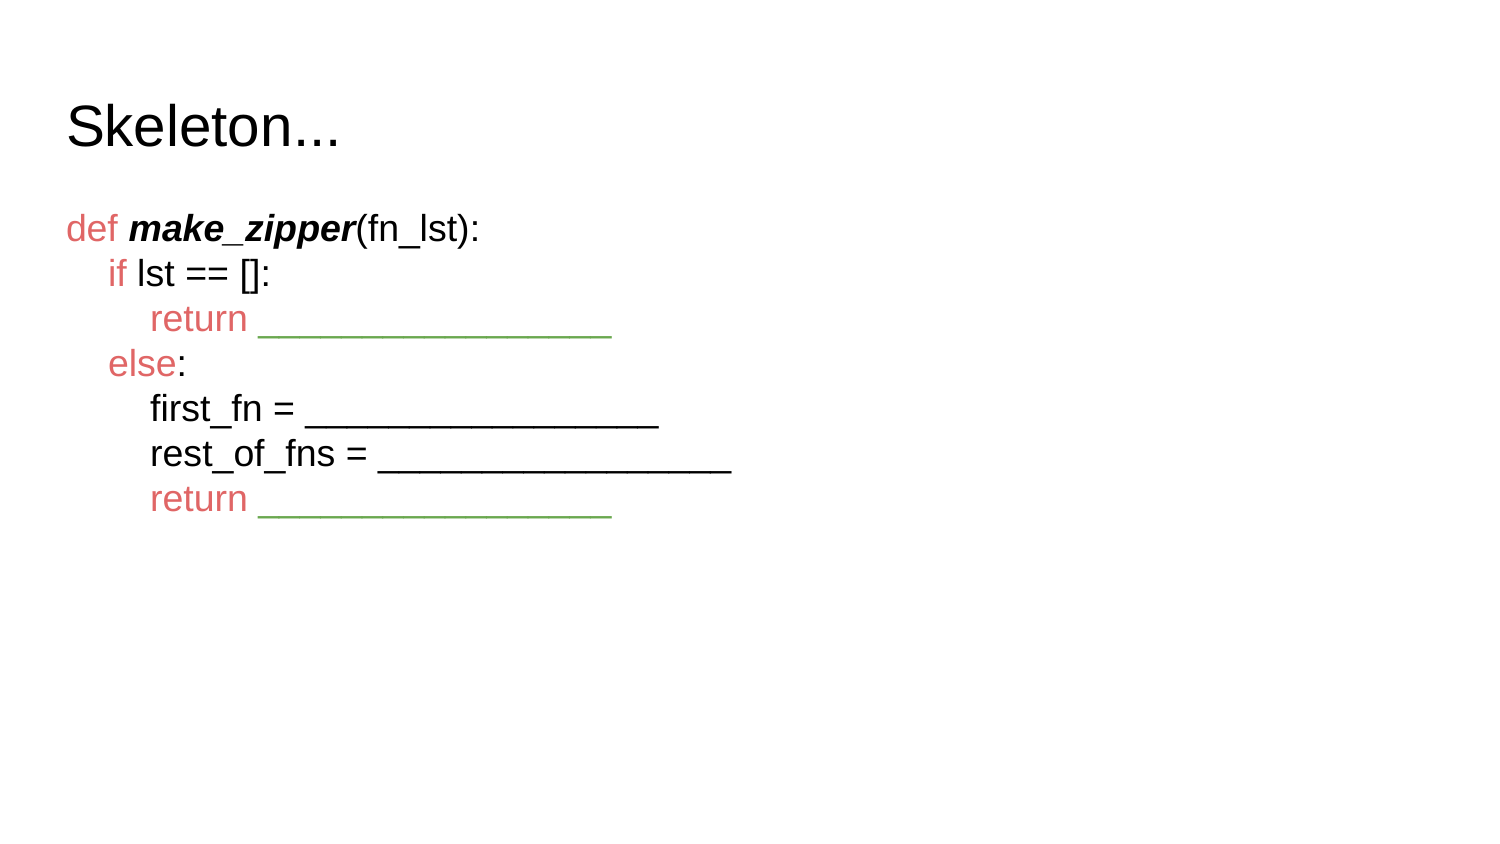

# Skeleton...
def make_zipper(fn_lst):
    if lst == []:
        return _________________
    else:
        first_fn = _________________
        rest_of_fns = _________________
        return _________________